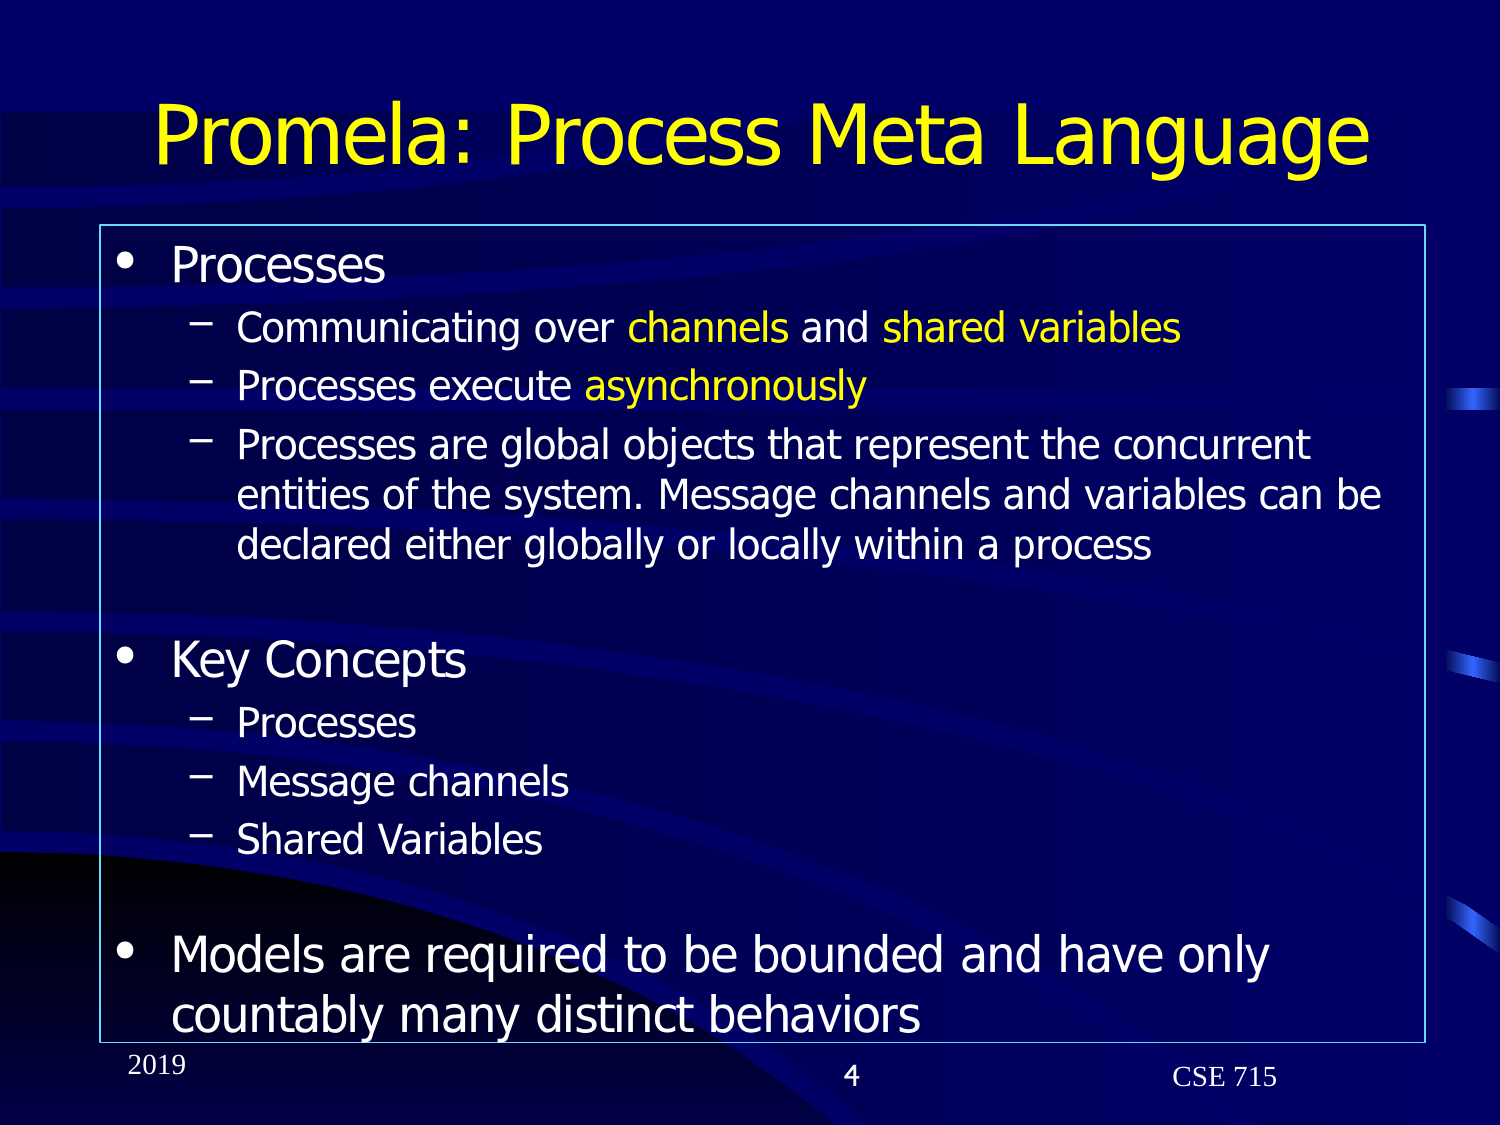

# Promela: Process Meta Language
Processes
Communicating over channels and shared variables
Processes execute asynchronously
Processes are global objects that represent the concurrent entities of the system. Message channels and variables can be declared either globally or locally within a process
Key Concepts
Processes
Message channels
Shared Variables
Models are required to be bounded and have only countably many distinct behaviors

2019
4
CSE 715